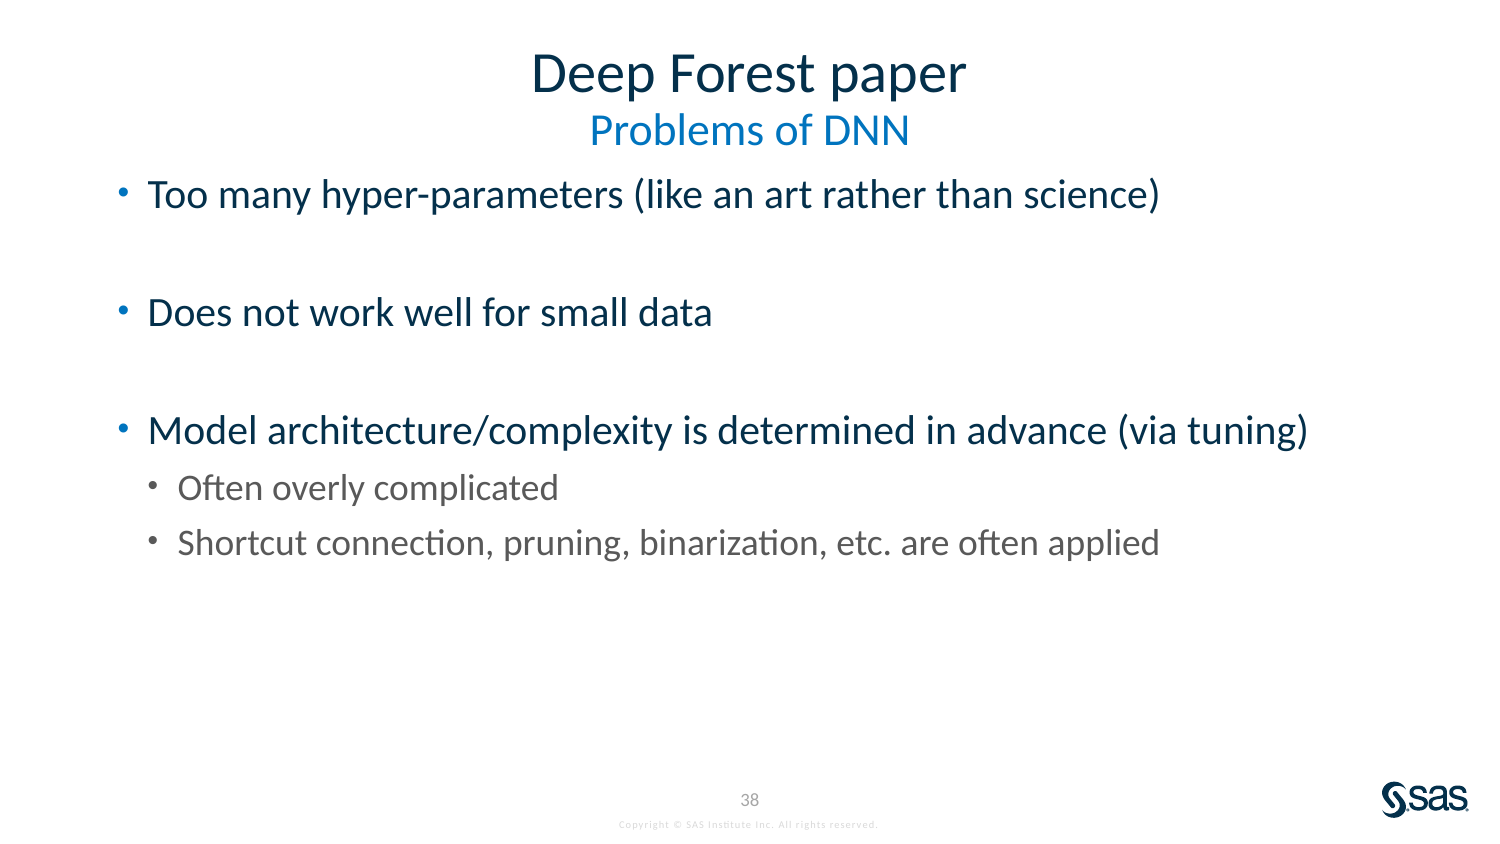

# Deep Forest paper
Problems of DNN
Too many hyper-parameters (like an art rather than science)

Does not work well for small data

Model architecture/complexity is determined in advance (via tuning)
Often overly complicated
Shortcut connection, pruning, binarization, etc. are often applied
38